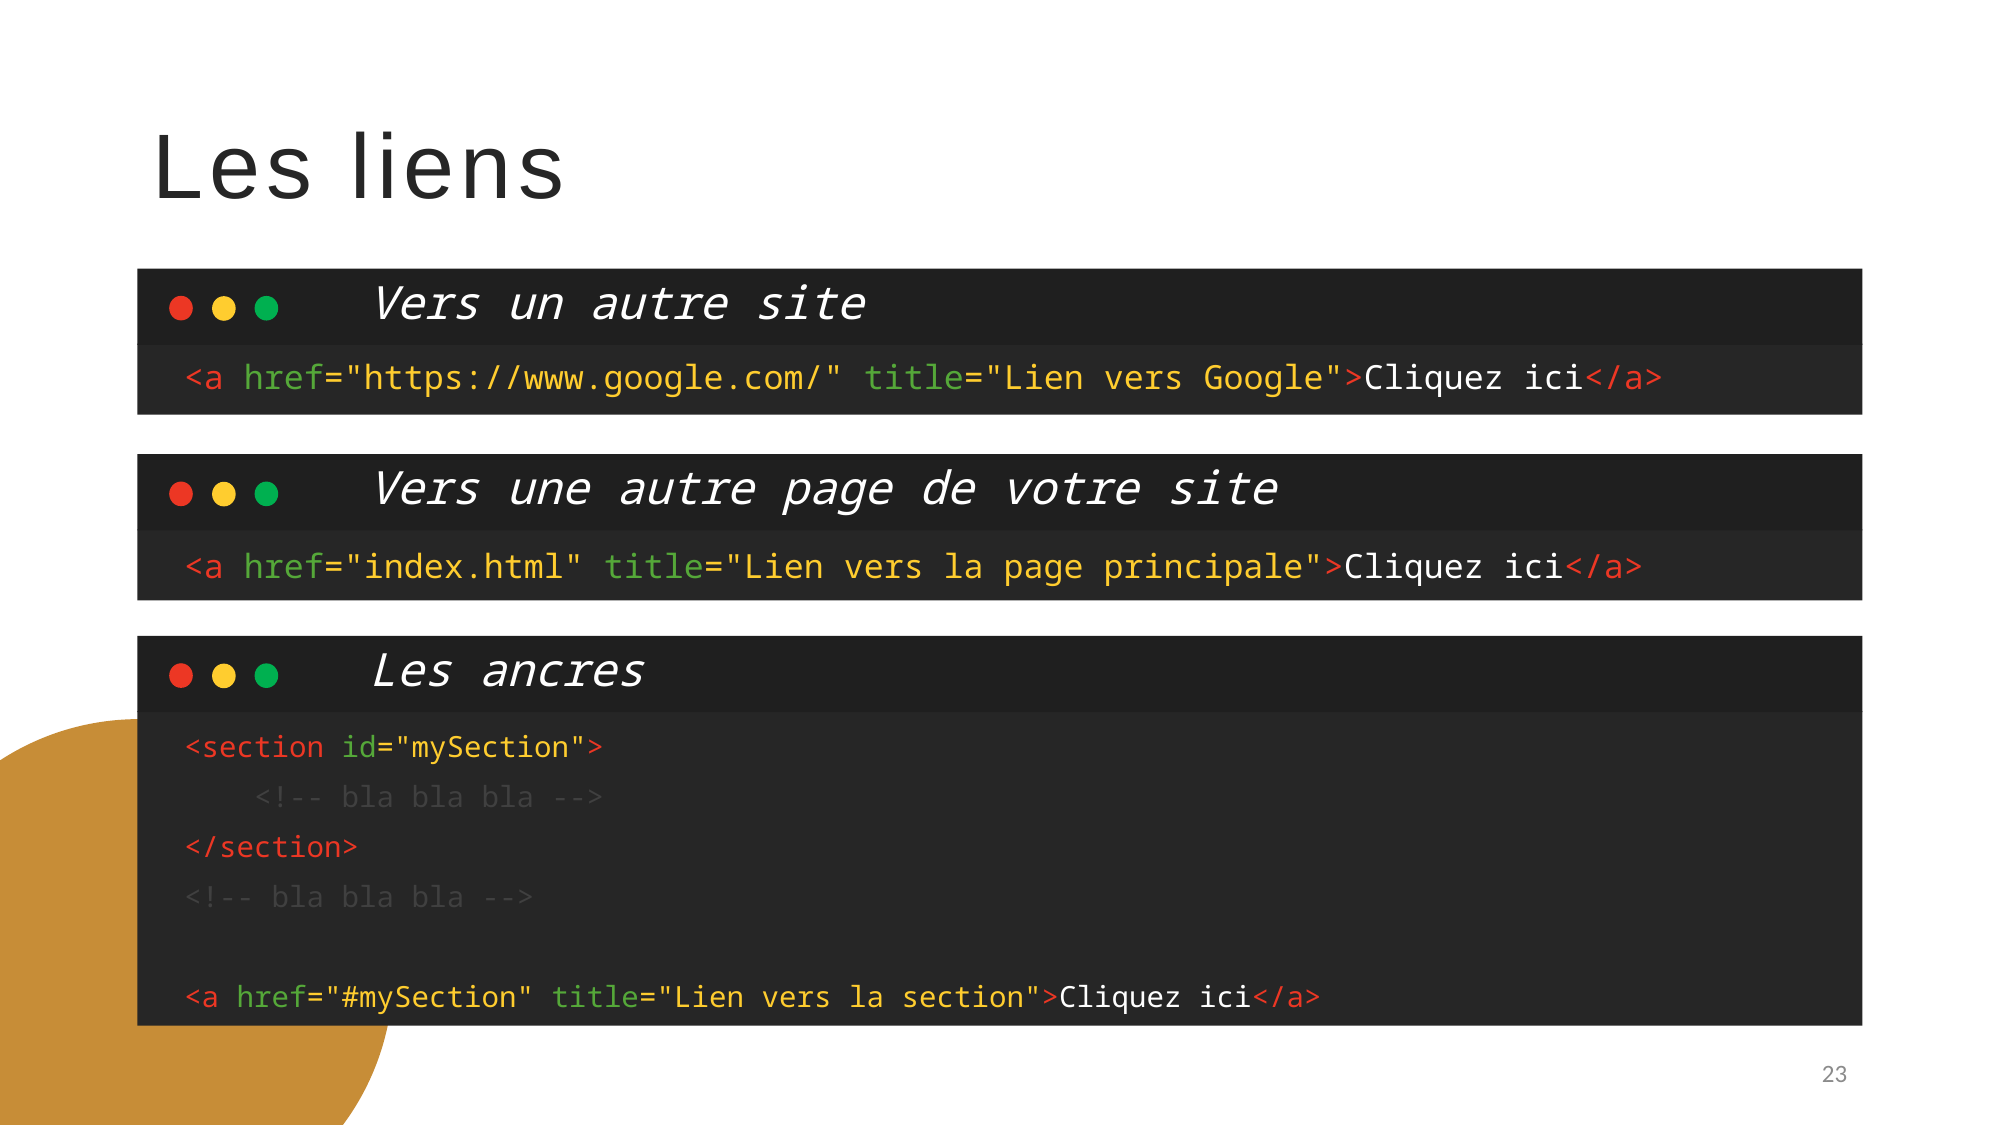

# Les liens

Vers un autre site
<a href="https://www.google.com/" title="Lien vers Google">Cliquez ici</a>

Vers une autre page de votre site
<a href="index.html" title="Lien vers la page principale">Cliquez ici</a>

Les ancres
<section id="mySection">
    <!-- bla bla bla -->
</section>
<!-- bla bla bla -->

<a href="#mySection" title="Lien vers la section">Cliquez ici</a>

23